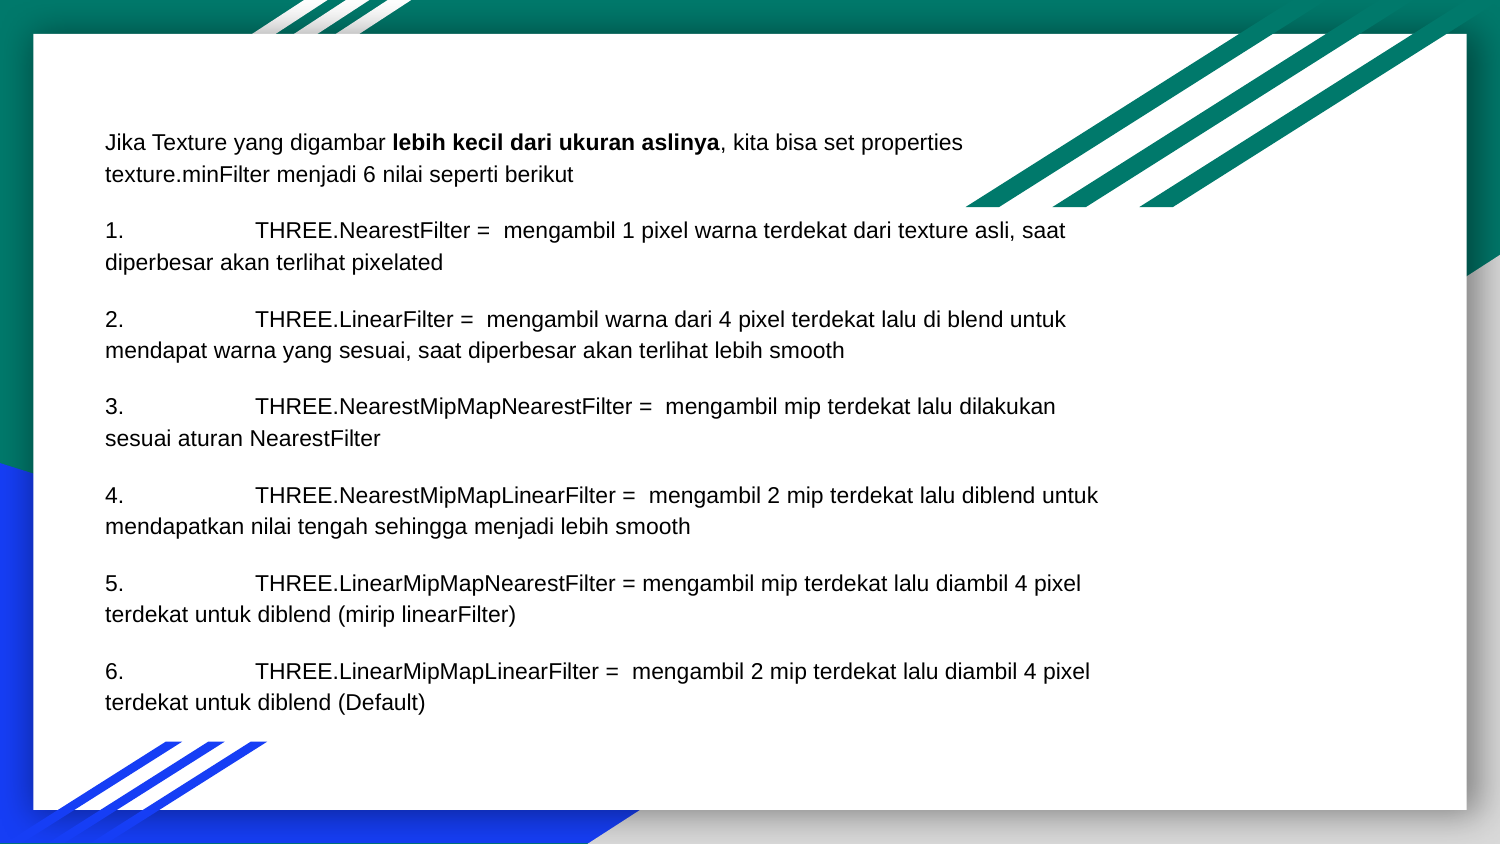

# Jika Texture yang digambar lebih kecil dari ukuran aslinya, kita bisa set properties texture.minFilter menjadi 6 nilai seperti berikut
1.   	THREE.NearestFilter =  mengambil 1 pixel warna terdekat dari texture asli, saat diperbesar akan terlihat pixelated
2.   	THREE.LinearFilter =  mengambil warna dari 4 pixel terdekat lalu di blend untuk mendapat warna yang sesuai, saat diperbesar akan terlihat lebih smooth
3.   	THREE.NearestMipMapNearestFilter =  mengambil mip terdekat lalu dilakukan sesuai aturan NearestFilter
4.   	THREE.NearestMipMapLinearFilter =  mengambil 2 mip terdekat lalu diblend untuk mendapatkan nilai tengah sehingga menjadi lebih smooth
5.   	THREE.LinearMipMapNearestFilter = mengambil mip terdekat lalu diambil 4 pixel terdekat untuk diblend (mirip linearFilter)
6.   	THREE.LinearMipMapLinearFilter =  mengambil 2 mip terdekat lalu diambil 4 pixel terdekat untuk diblend (Default)